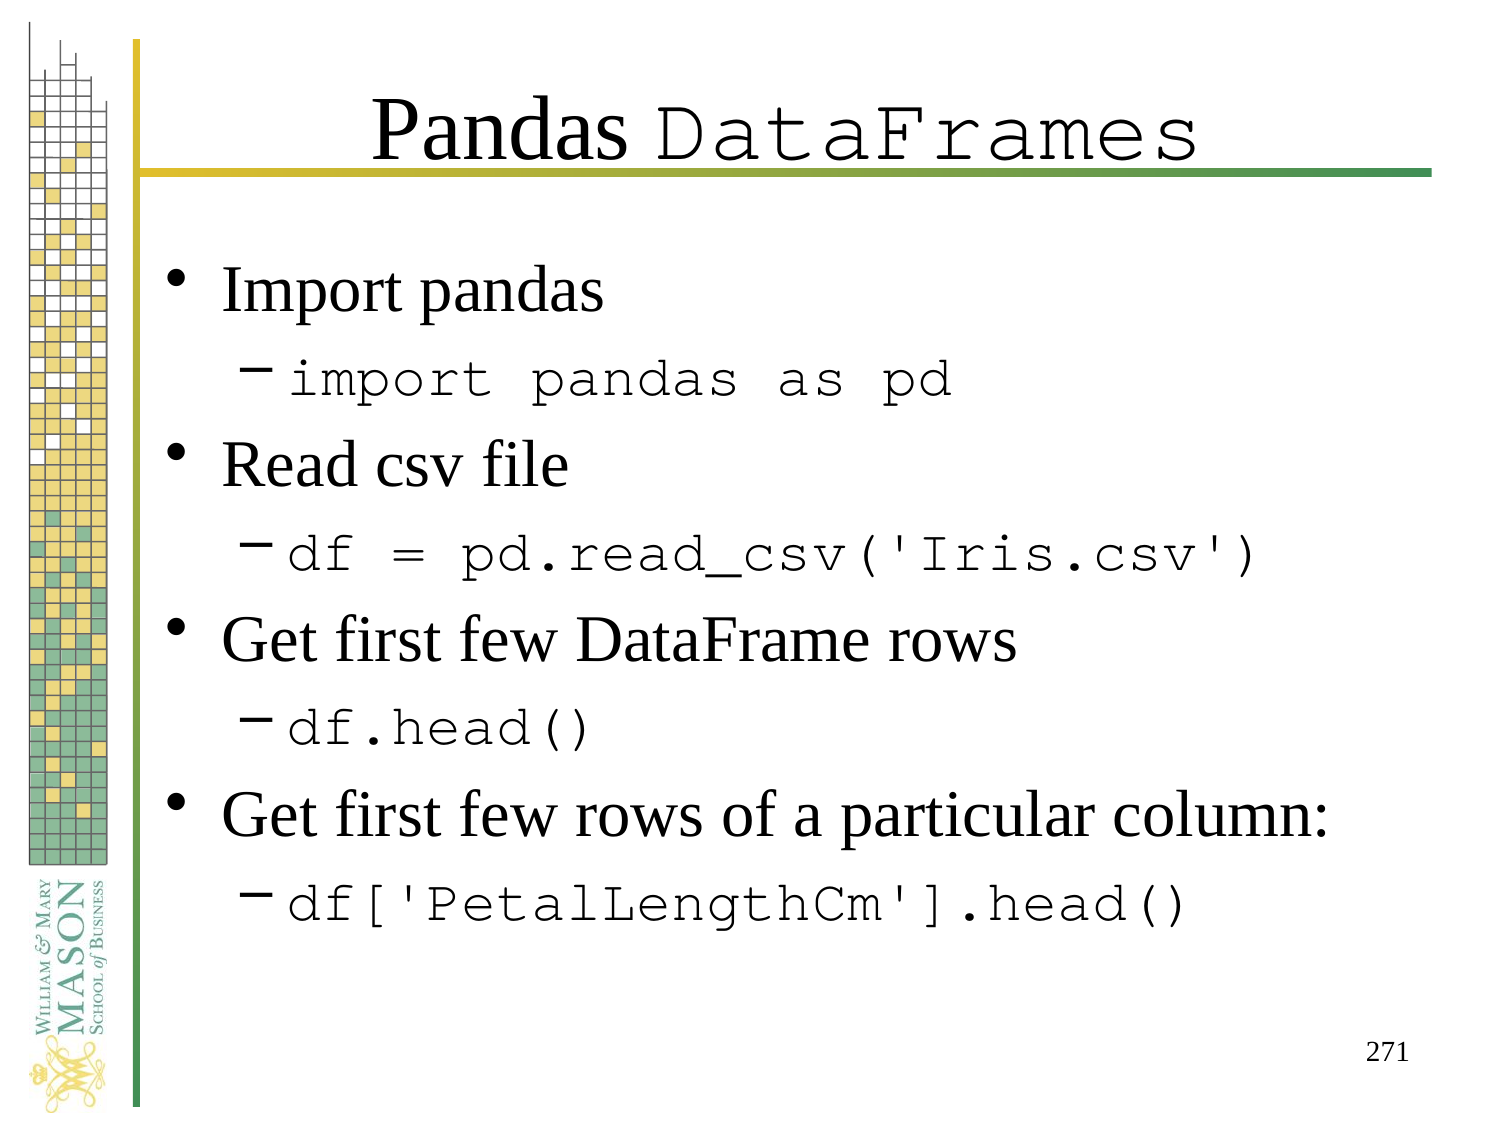

# Pandas DataFrames
Import pandas
import pandas as pd
Read csv file
df = pd.read_csv('Iris.csv')
Get first few DataFrame rows
df.head()
Get first few rows of a particular column:
df['PetalLengthCm'].head()
271